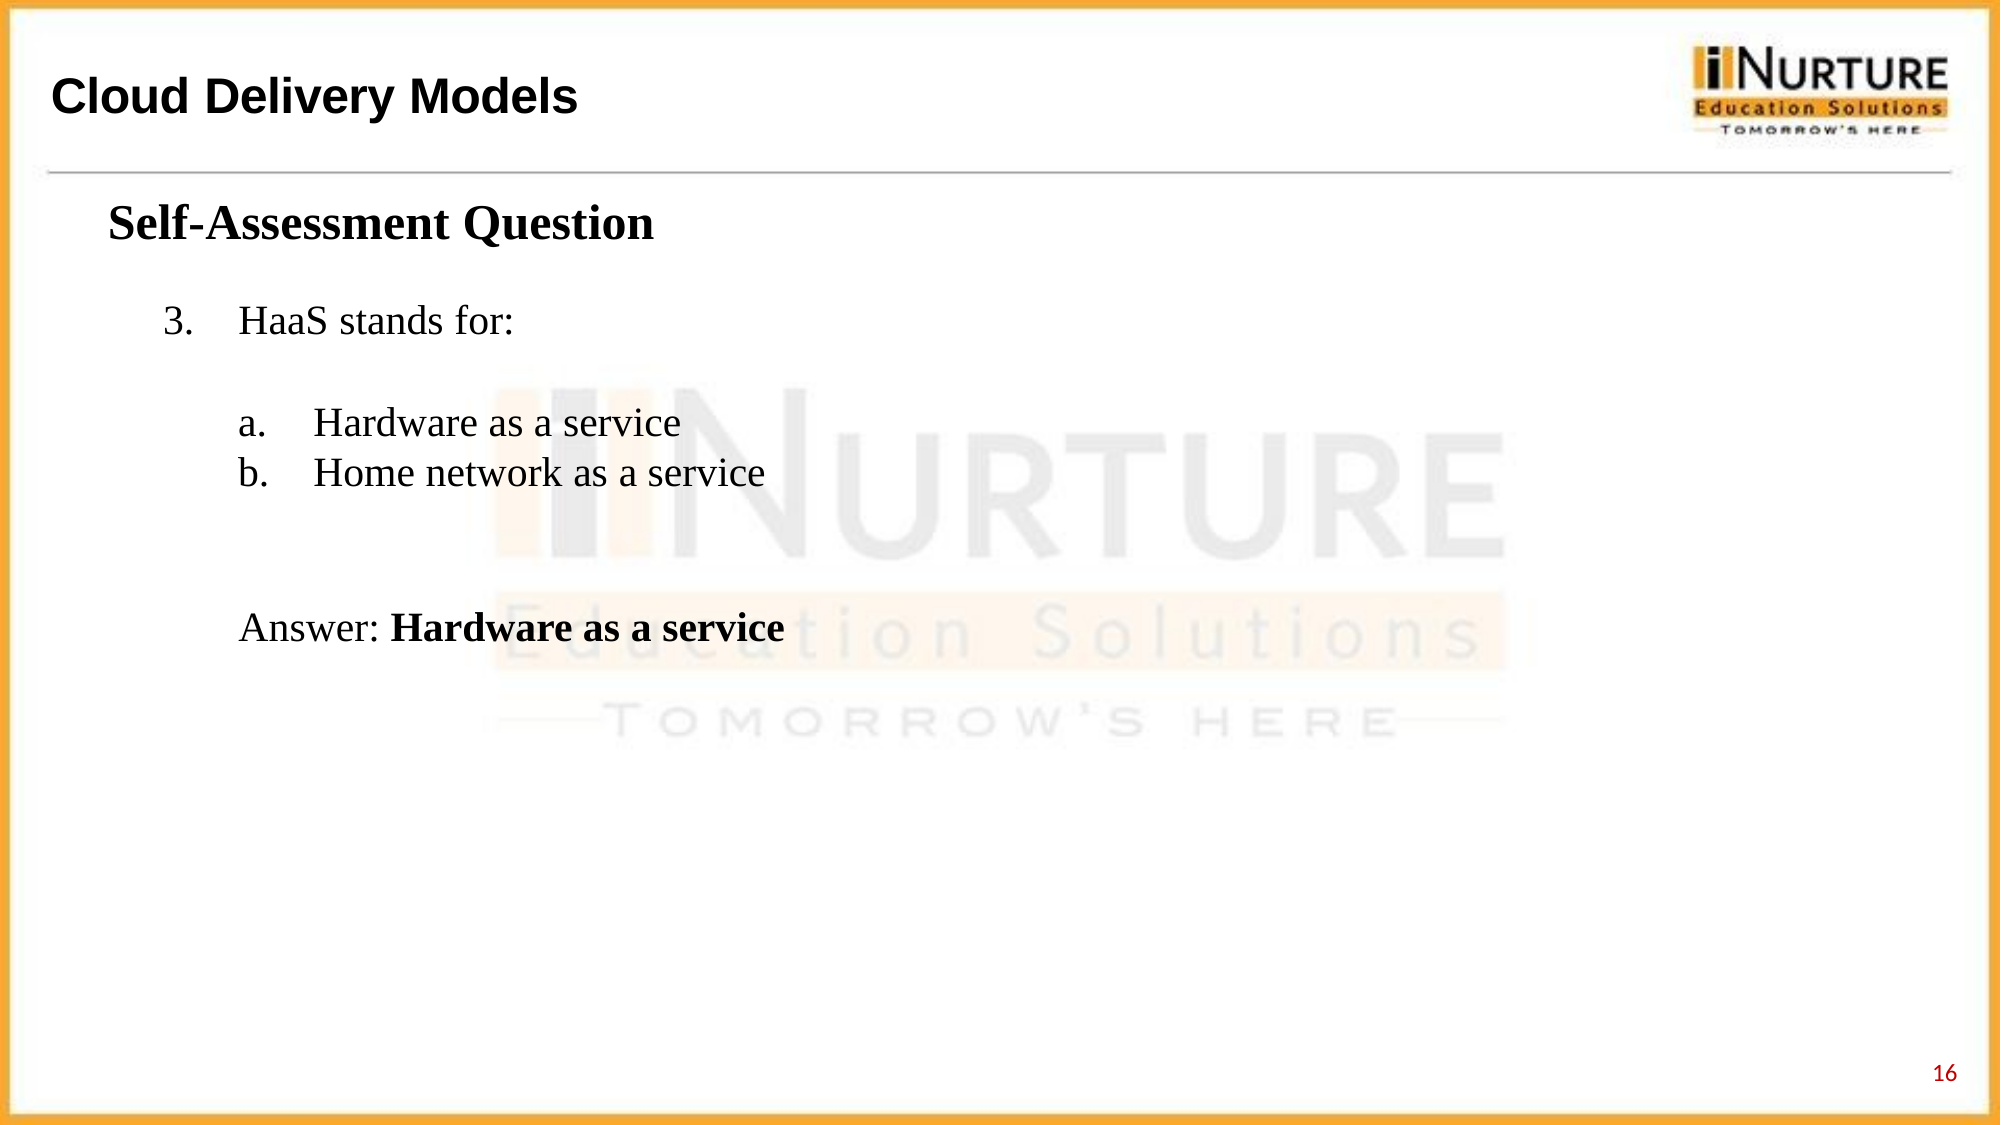

# Cloud Delivery Models
Self-Assessment Question
HaaS stands for:

Hardware as a service
Home network as a service

Answer: Hardware as a service
16